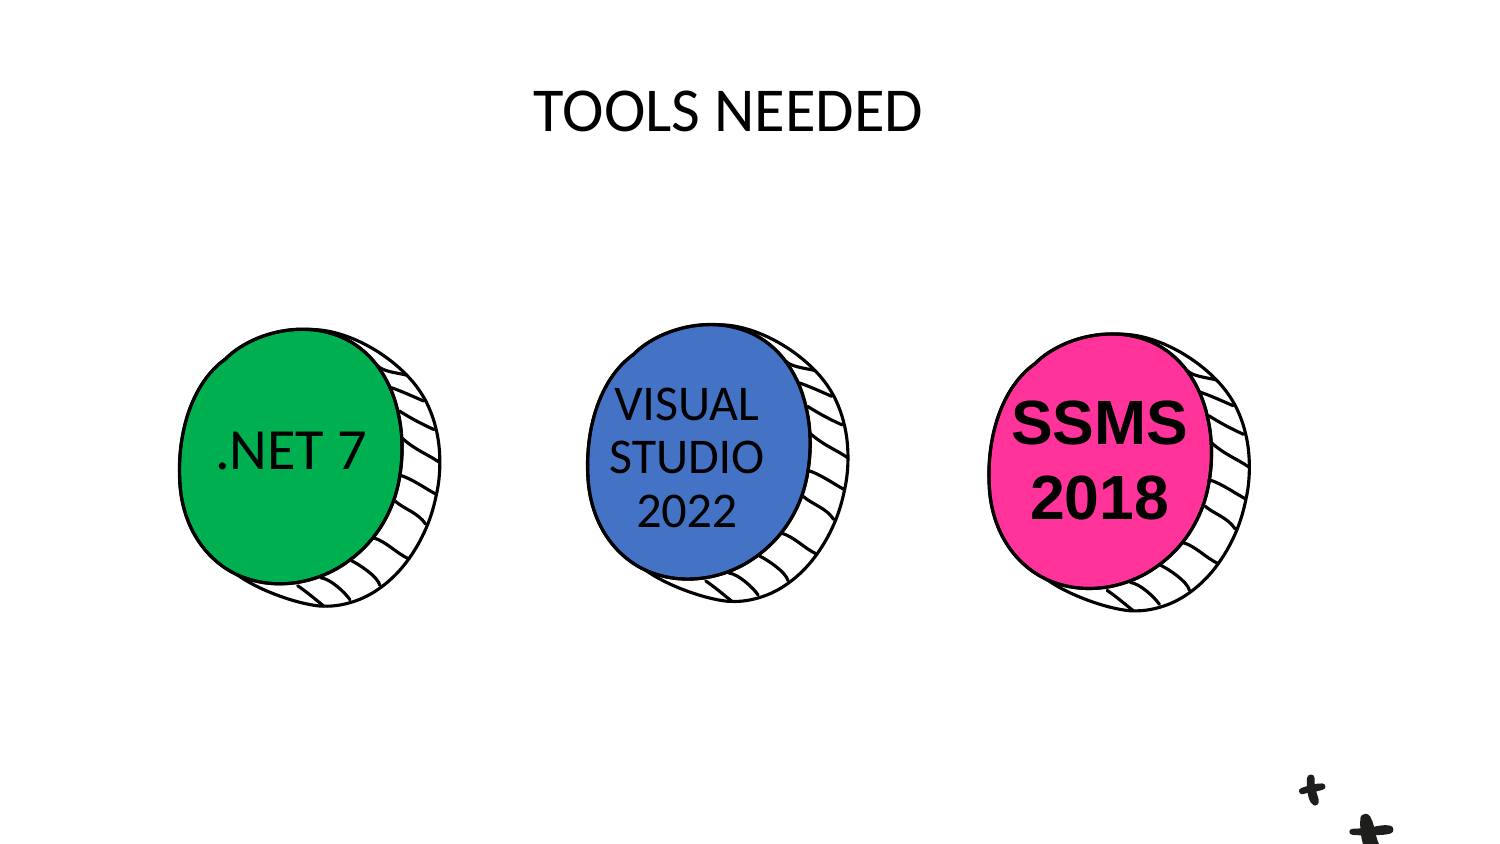

TOOLS NEEDED

.NET 7
VISUAL STUDIO 2022
SSMS 2018